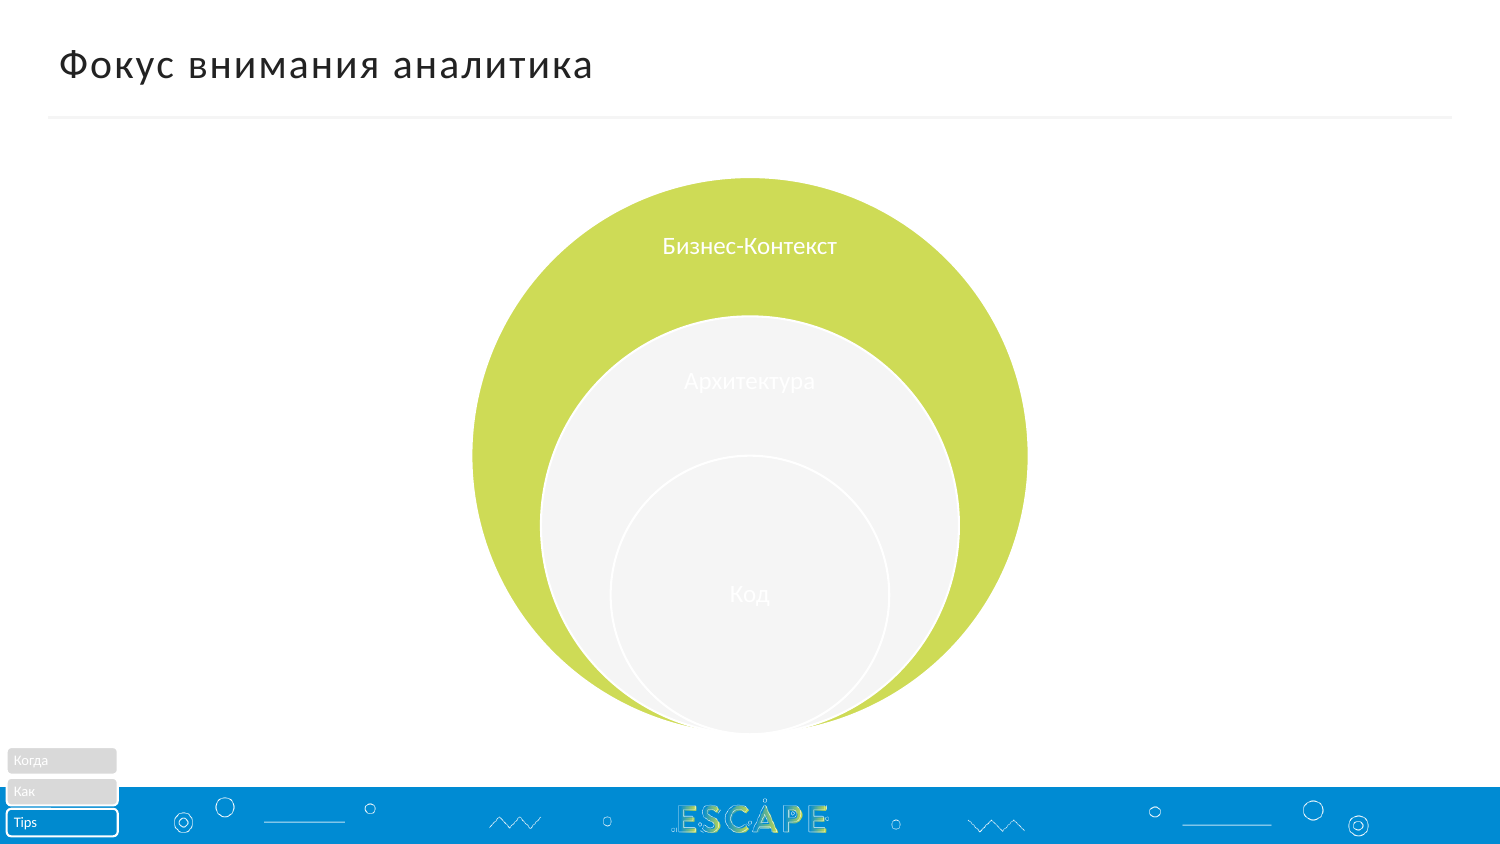

# Фокус внимания аналитика
Бизнес-Контекст
Архитектура
Код
Когда
Как
Tips